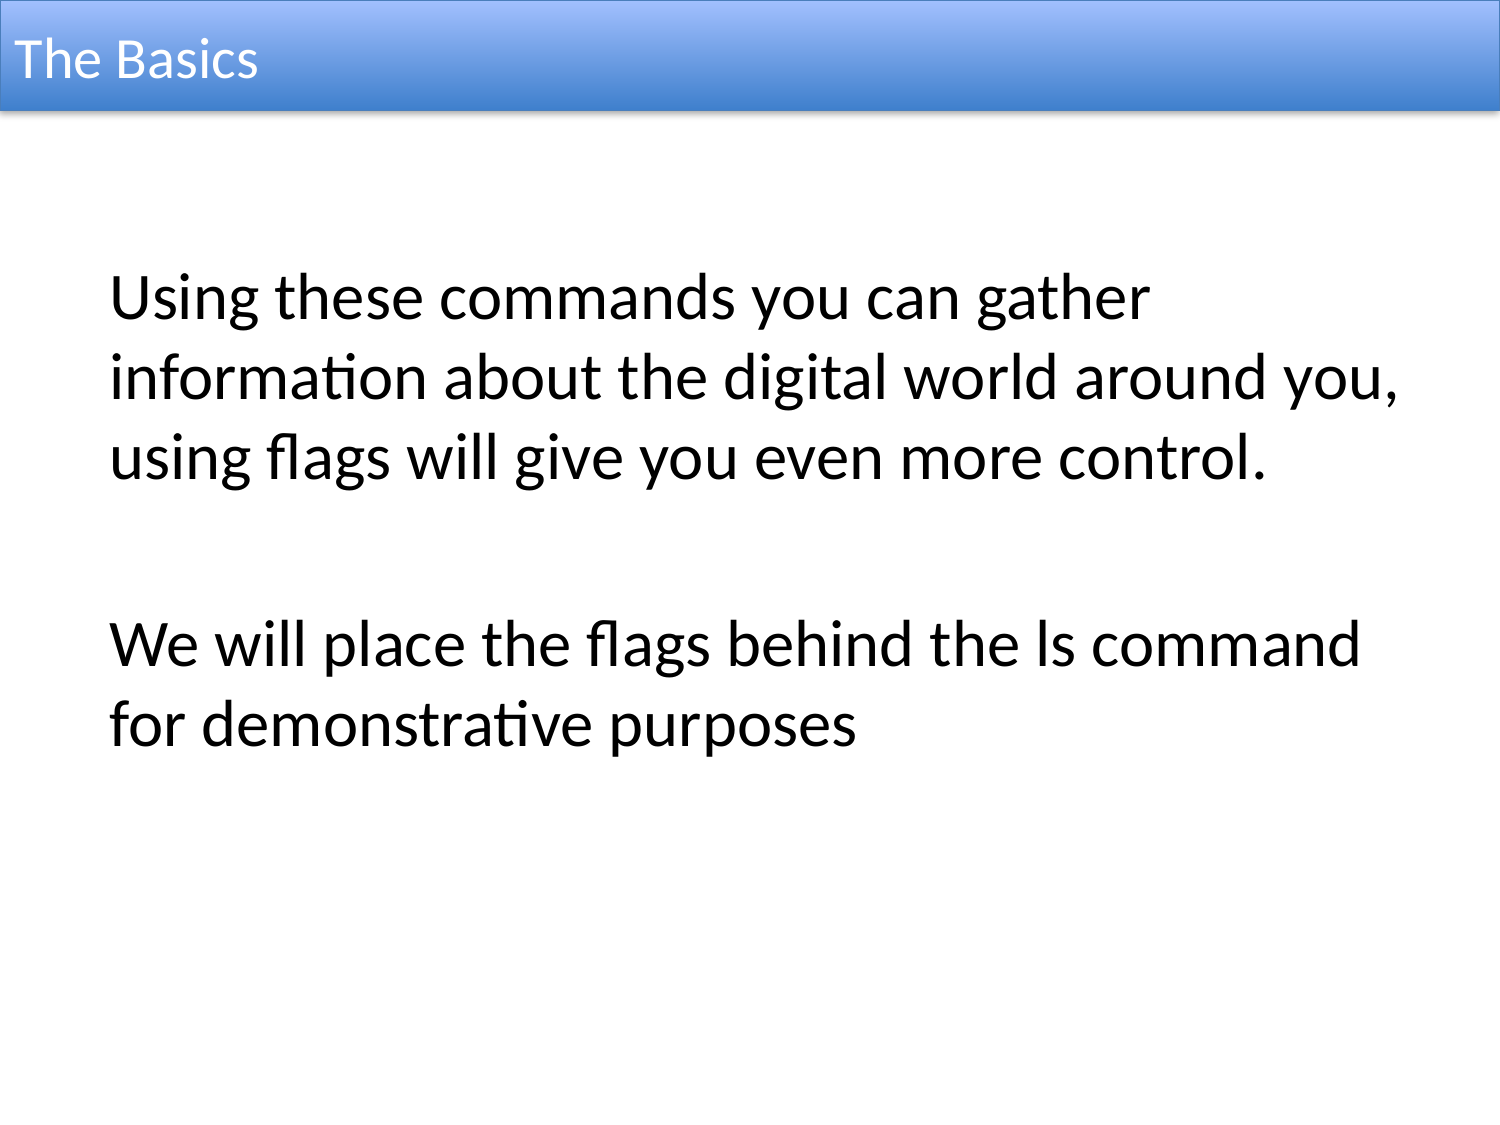

The Basics

Using these commands you can gather information about the digital world around you, using flags will give you even more control.

We will place the flags behind the ls command for demonstrative purposes